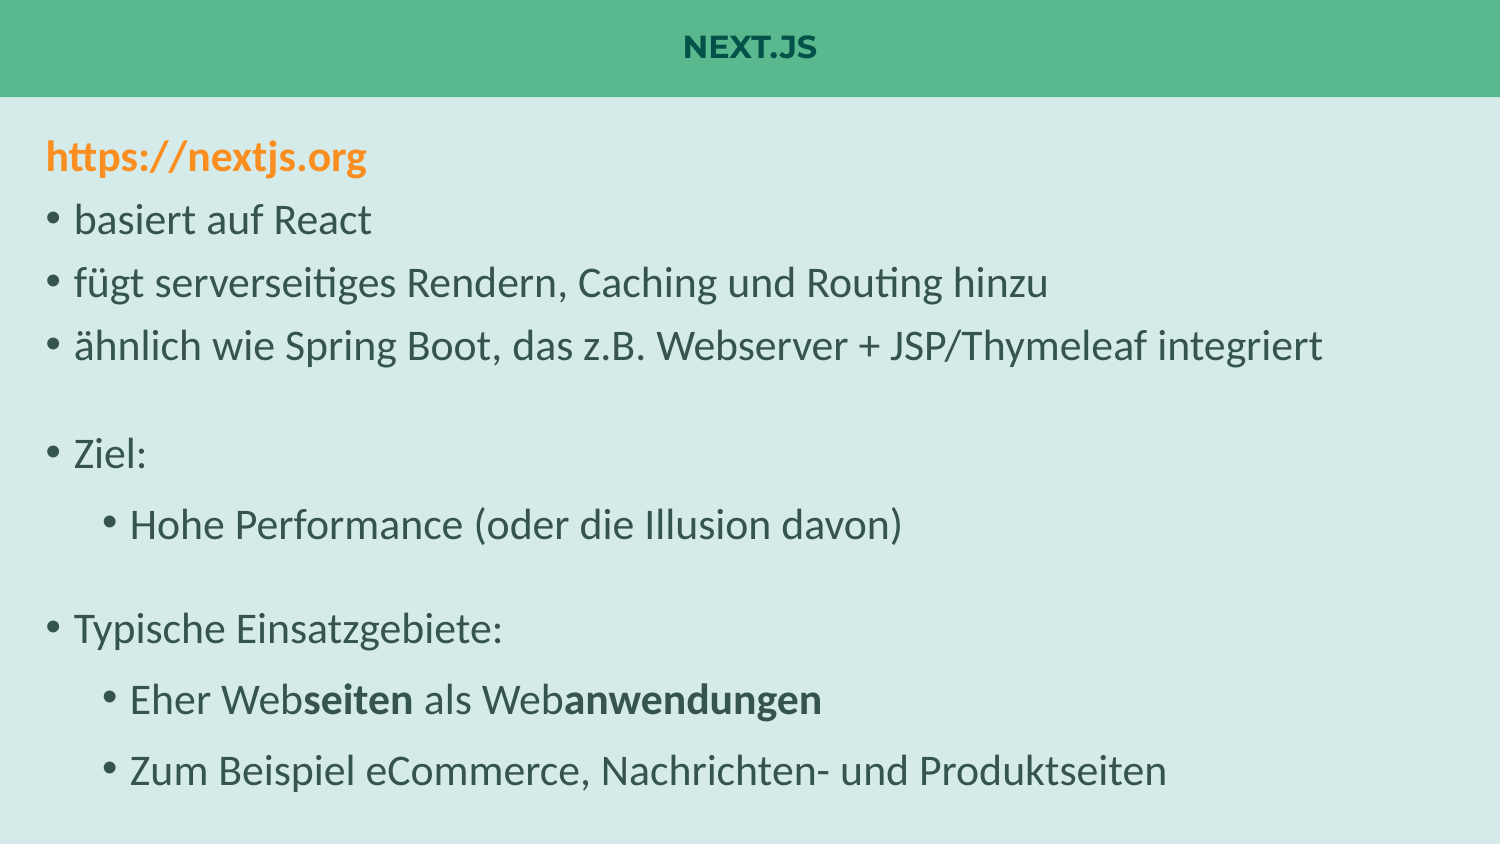

# Next.js
https://nextjs.org
basiert auf React
fügt serverseitiges Rendern, Caching und Routing hinzu
ähnlich wie Spring Boot, das z.B. Webserver + JSP/Thymeleaf integriert

Ziel:
Hohe Performance (oder die Illusion davon)

Typische Einsatzgebiete:
Eher Webseiten als Webanwendungen
Zum Beispiel eCommerce, Nachrichten- und Produktseiten